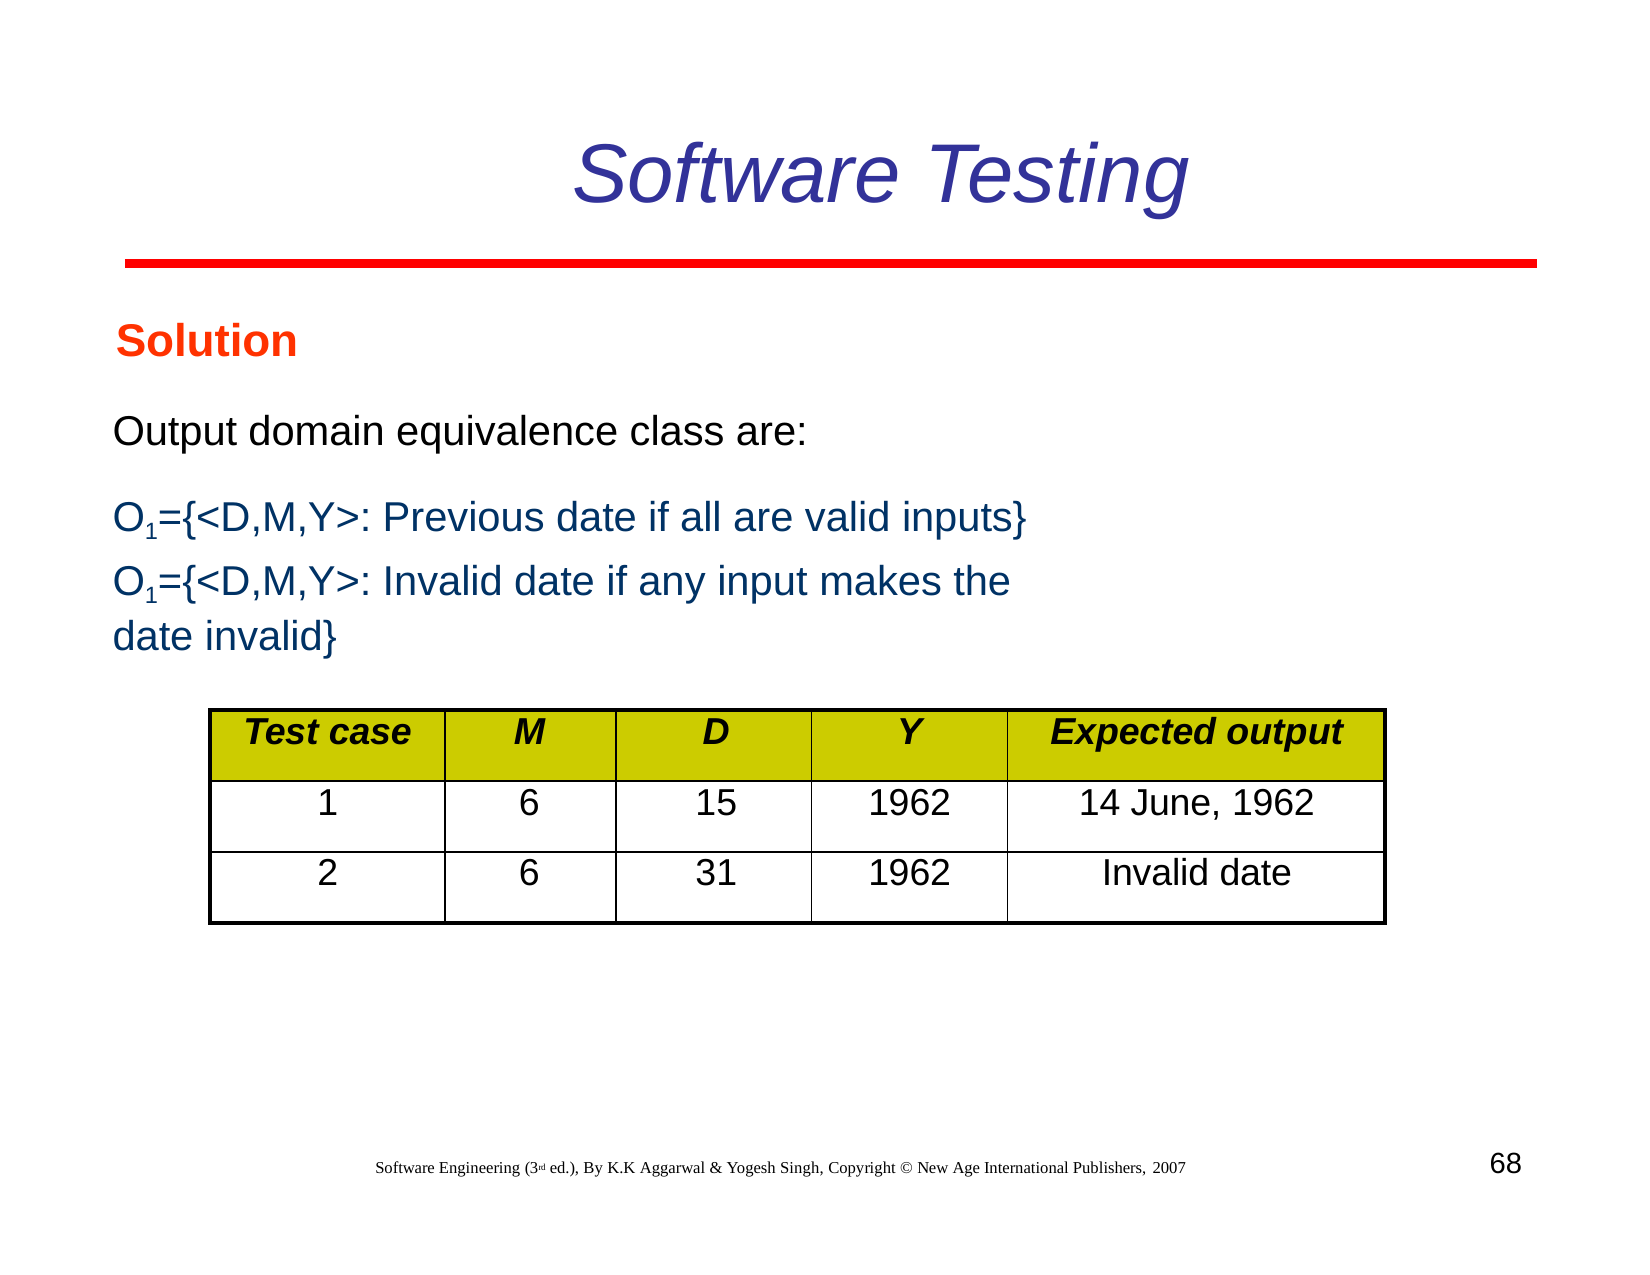

# Software Testing

Solution
Output domain equivalence class are:  O1={<D,M,Y>: Previous date if all are valid inputs}
O1={<D,M,Y>: Invalid date if any input makes the date invalid}
| Test case | M | D | Y | Expected output |
| --- | --- | --- | --- | --- |
| 1 | 6 | 15 | 1962 | 14 June, 1962 |
| 2 | 6 | 31 | 1962 | Invalid date |
68
Software Engineering (3rd  ed.), By K.K Aggarwal & Yogesh Singh, Copyright © New Age International Publishers, 2007